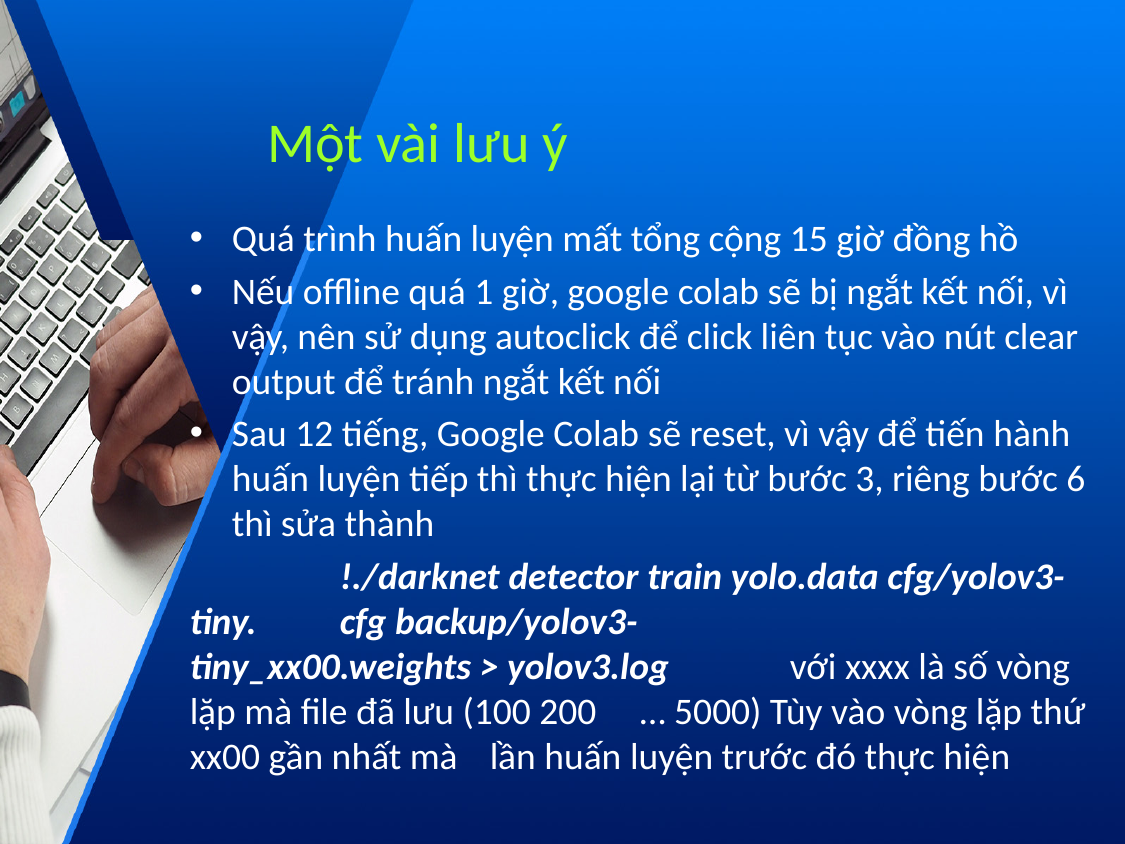

# Một vài lưu ý
Quá trình huấn luyện mất tổng cộng 15 giờ đồng hồ
Nếu offline quá 1 giờ, google colab sẽ bị ngắt kết nối, vì vậy, nên sử dụng autoclick để click liên tục vào nút clear output để tránh ngắt kết nối
Sau 12 tiếng, Google Colab sẽ reset, vì vậy để tiến hành huấn luyện tiếp thì thực hiện lại từ bước 3, riêng bước 6 thì sửa thành
	!./darknet detector train yolo.data cfg/yolov3-tiny.	cfg backup/yolov3-tiny_xx00.weights > yolov3.log 	với xxxx là số vòng lặp mà file đã lưu (100 200 	… 5000) Tùy vào vòng lặp thứ xx00 gần nhất mà 	lần huấn luyện trước đó thực hiện